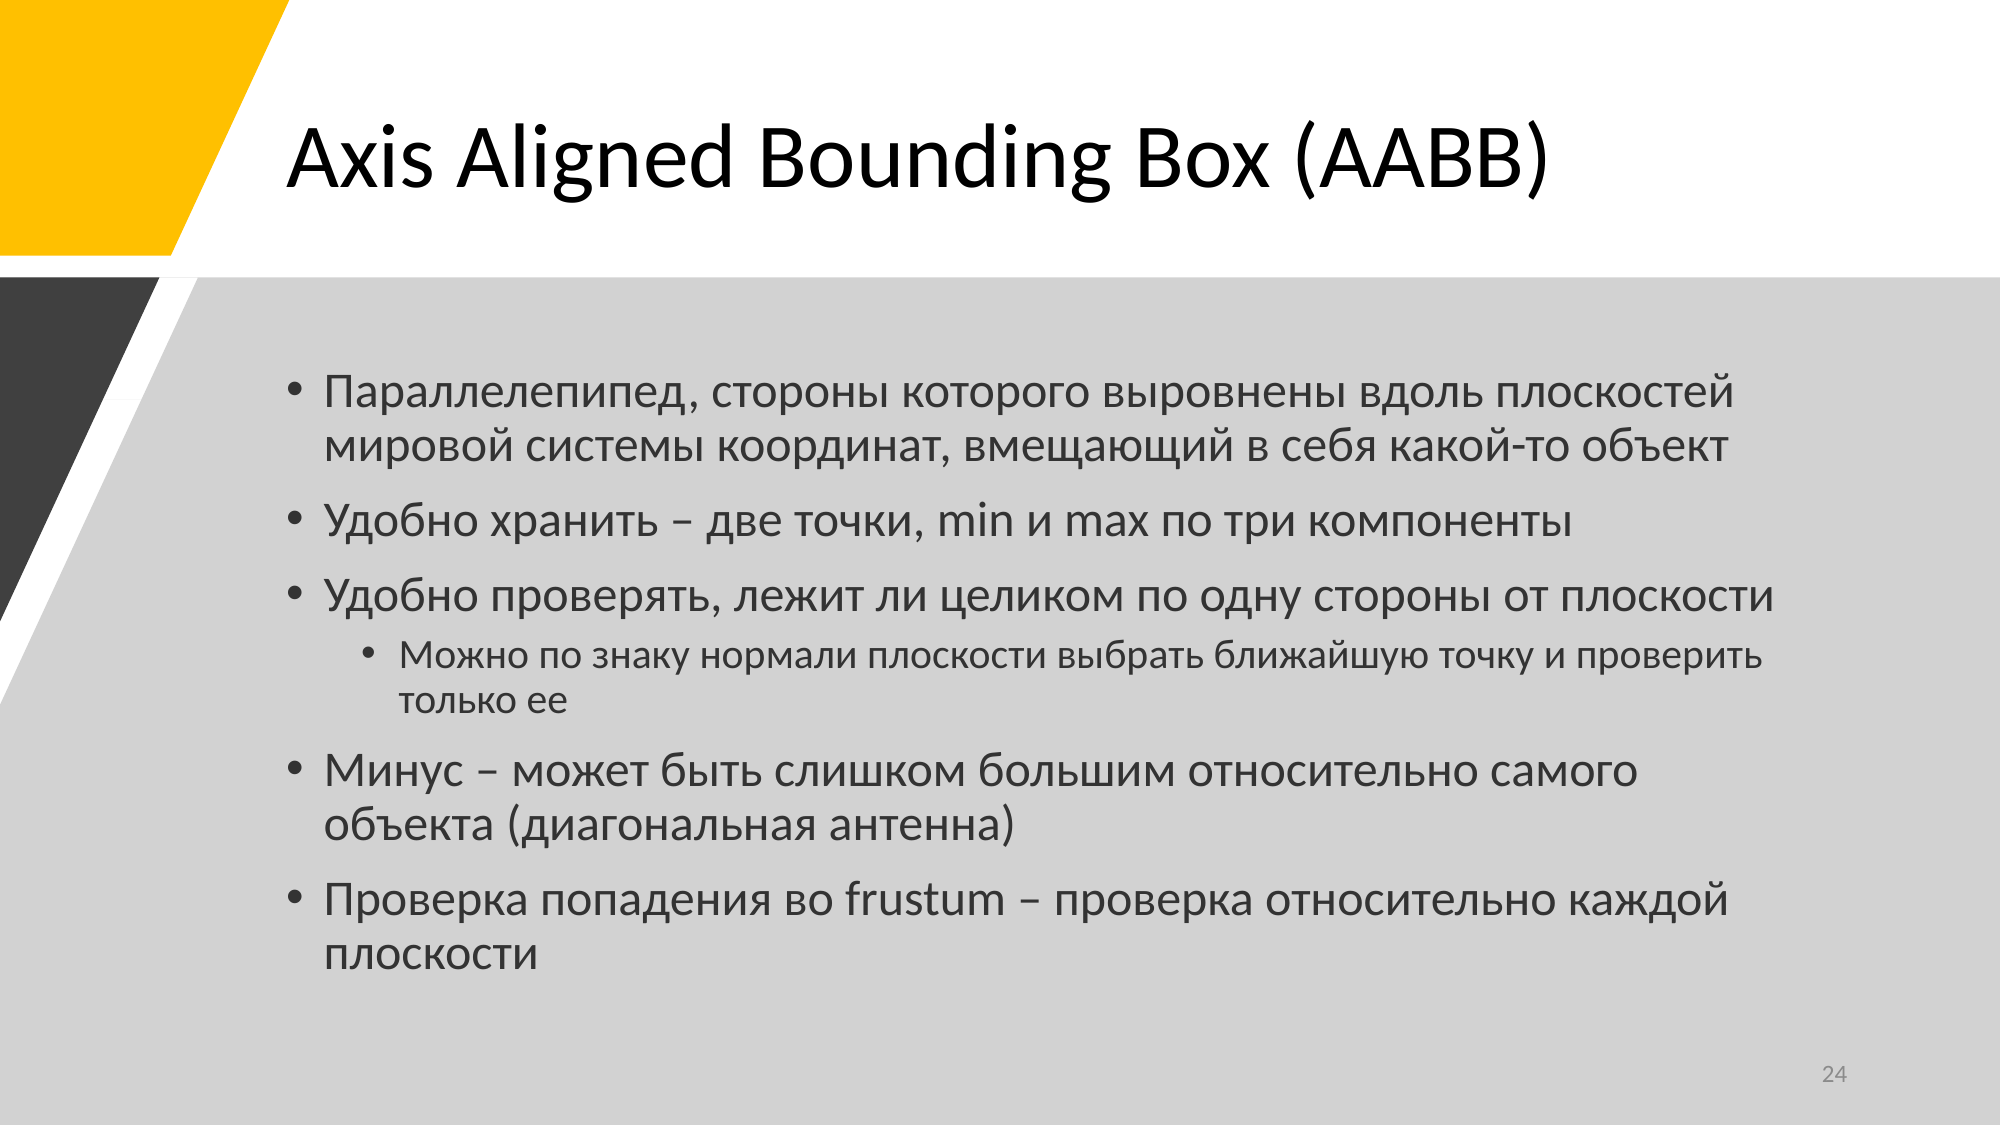

# Axis Aligned Bounding Box (AABB)

Параллелепипед, стороны которого выровнены вдоль плоскостей мировой системы координат, вмещающий в себя какой-то объект
Удобно хранить – две точки, min и max по три компоненты
Удобно проверять, лежит ли целиком по одну стороны от плоскости
Можно по знаку нормали плоскости выбрать ближайшую точку и проверить только ее
Минус – может быть слишком большим относительно самого объекта (диагональная антенна)
Проверка попадения во frustum – проверка относительно каждой плоскости
24